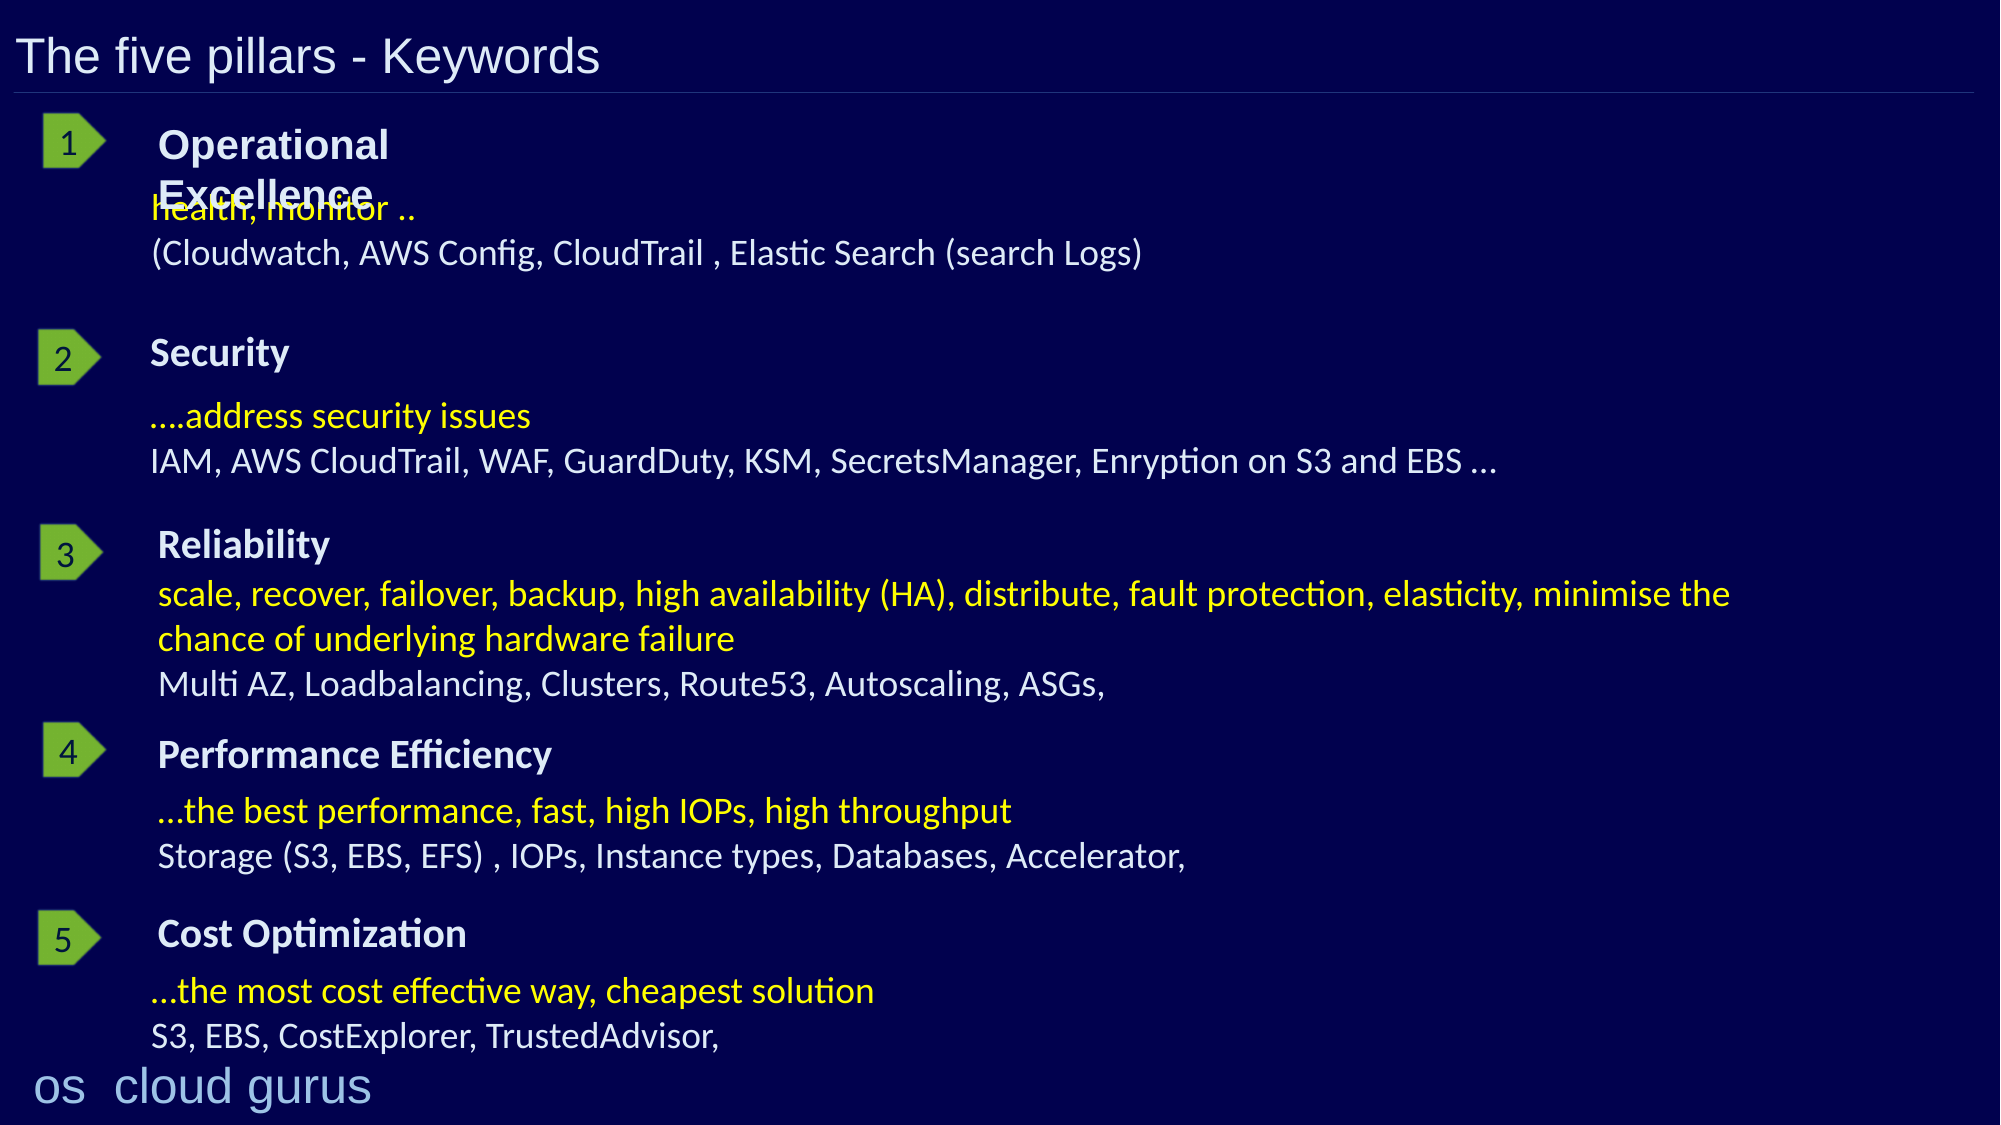

The five pillars - Keywords
Operational Excellence
1
health, monitor ..
(Cloudwatch, AWS Config, CloudTrail , Elastic Search (search Logs)
Security
2
….address security issues
IAM, AWS CloudTrail, WAF, GuardDuty, KSM, SecretsManager, Enryption on S3 and EBS …
Reliability
3
scale, recover, failover, backup, high availability (HA), distribute, fault protection, elasticity, minimise the chance of underlying hardware failure
Multi AZ, Loadbalancing, Clusters, Route53, Autoscaling, ASGs,
Performance Eﬃciency
4
…the best performance, fast, high IOPs, high throughput
Storage (S3, EBS, EFS) , IOPs, Instance types, Databases, Accelerator,
Cost Optimization
5
…the most cost effective way, cheapest solution
S3, EBS, CostExplorer, TrustedAdvisor,
os  cloud gurus